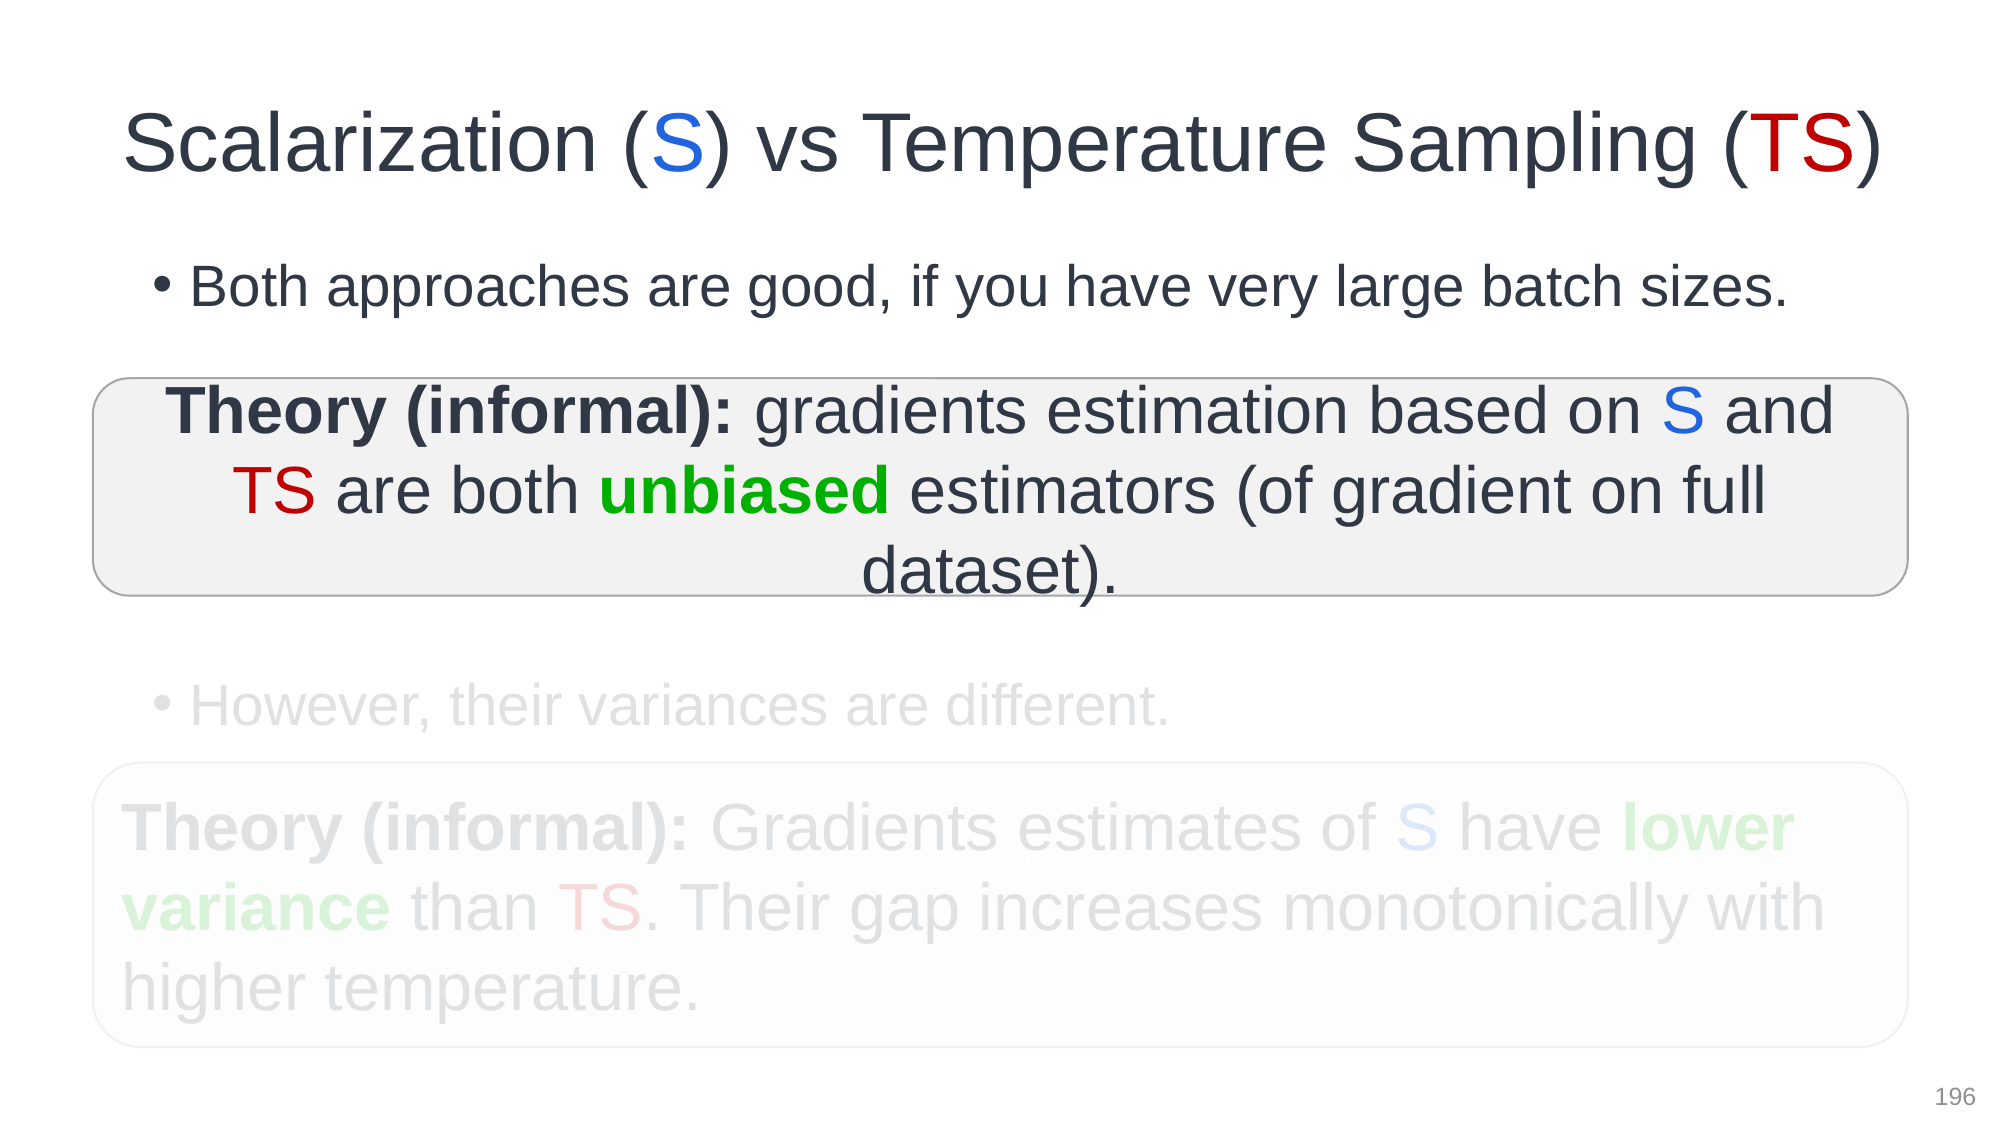

# Scalarization (S) vs Temperature Sampling (TS)
Both approaches are good, if you have very large batch sizes.

However, their variances are different.

Theory (informal): gradients estimation based on S and TS are both unbiased estimators (of gradient on full dataset).
x
Theory (informal): Gradients estimates of S have lower variance than TS. Their gap increases monotonically with higher temperature.
196